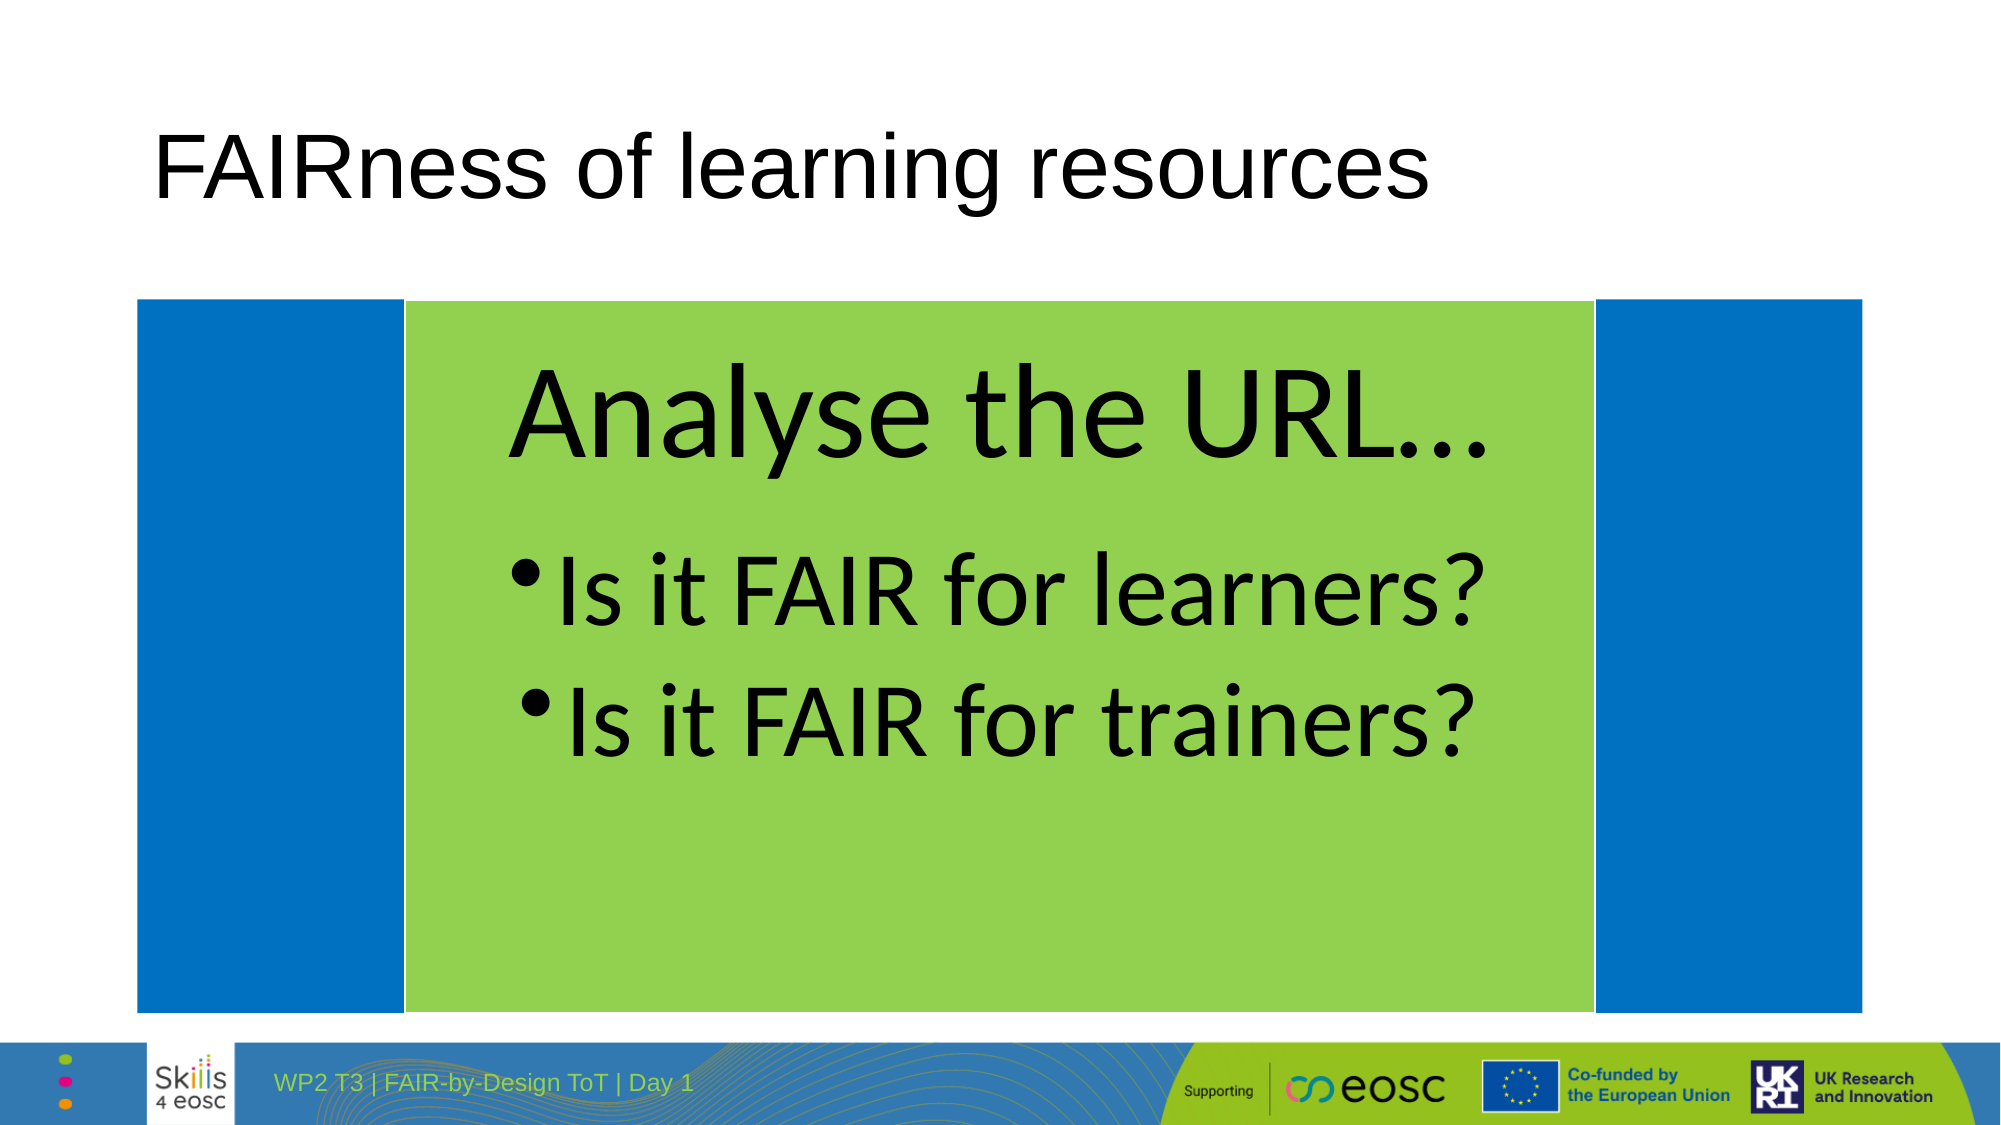

# FAIRness of learning resources
Analyse the URL…
Is it FAIR for learners?
Is it FAIR for trainers?
WP2 T3 | FAIR-by-Design ToT | Day 1